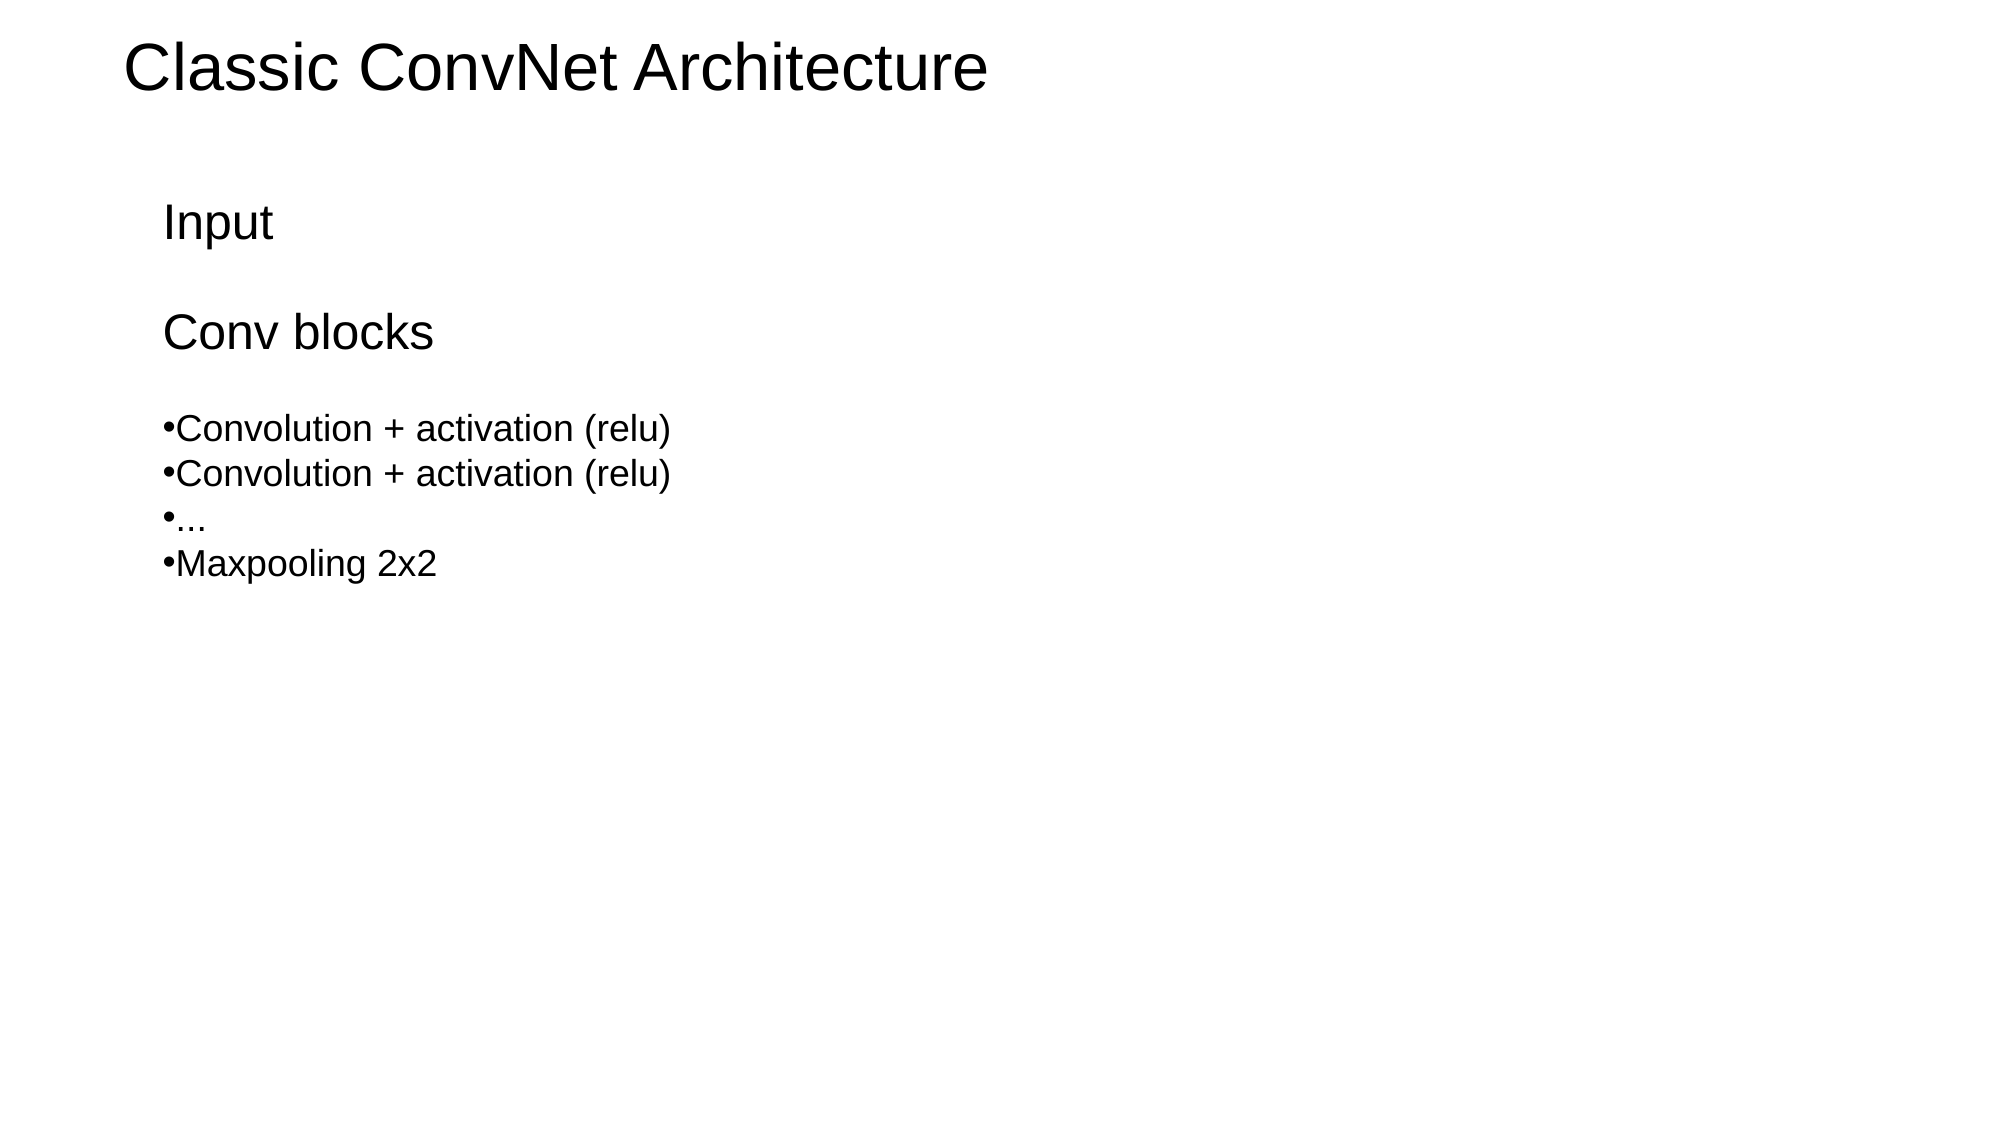

# Classic ConvNet Architecture
Input
Conv blocks

Convolution + activation (relu)
Convolution + activation (relu)
...
Maxpooling 2x2